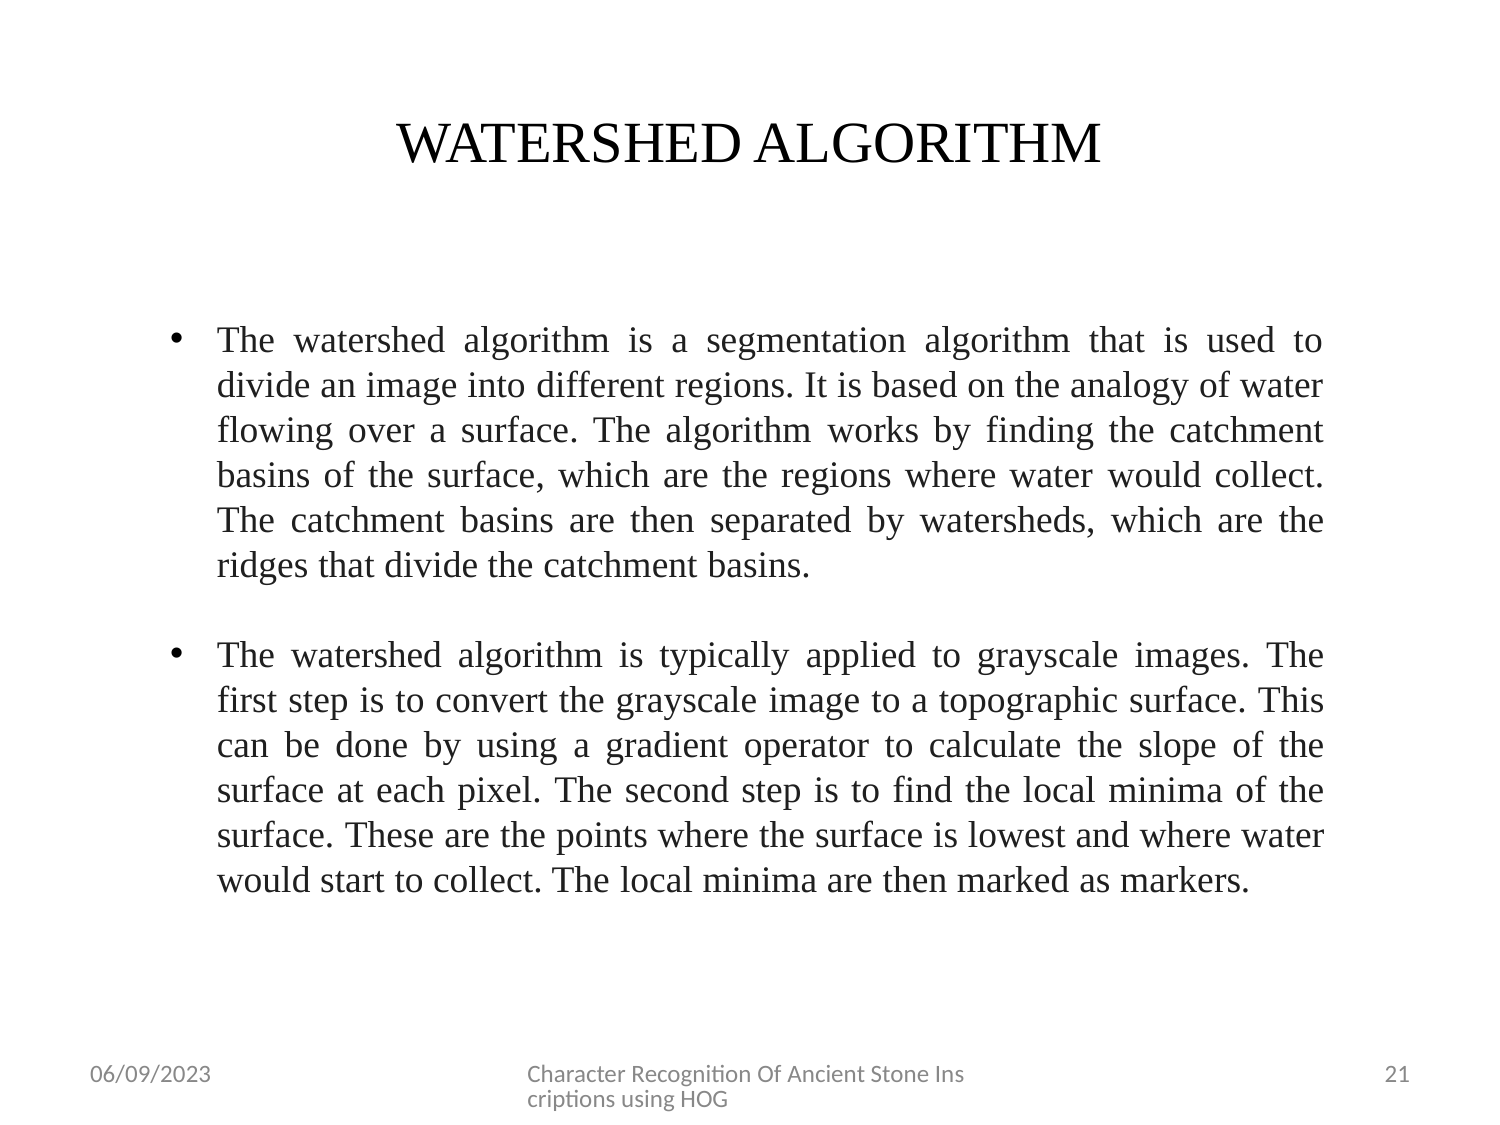

# WATERSHED ALGORITHM

The watershed algorithm is a segmentation algorithm that is used to divide an image into different regions. It is based on the analogy of water flowing over a surface. The algorithm works by finding the catchment basins of the surface, which are the regions where water would collect. The catchment basins are then separated by watersheds, which are the ridges that divide the catchment basins.

The watershed algorithm is typically applied to grayscale images. The first step is to convert the grayscale image to a topographic surface. This can be done by using a gradient operator to calculate the slope of the surface at each pixel. The second step is to find the local minima of the surface. These are the points where the surface is lowest and where water would start to collect. The local minima are then marked as markers.

06/09/2023
Character Recognition Of Ancient Stone Inscriptions using HOG
21